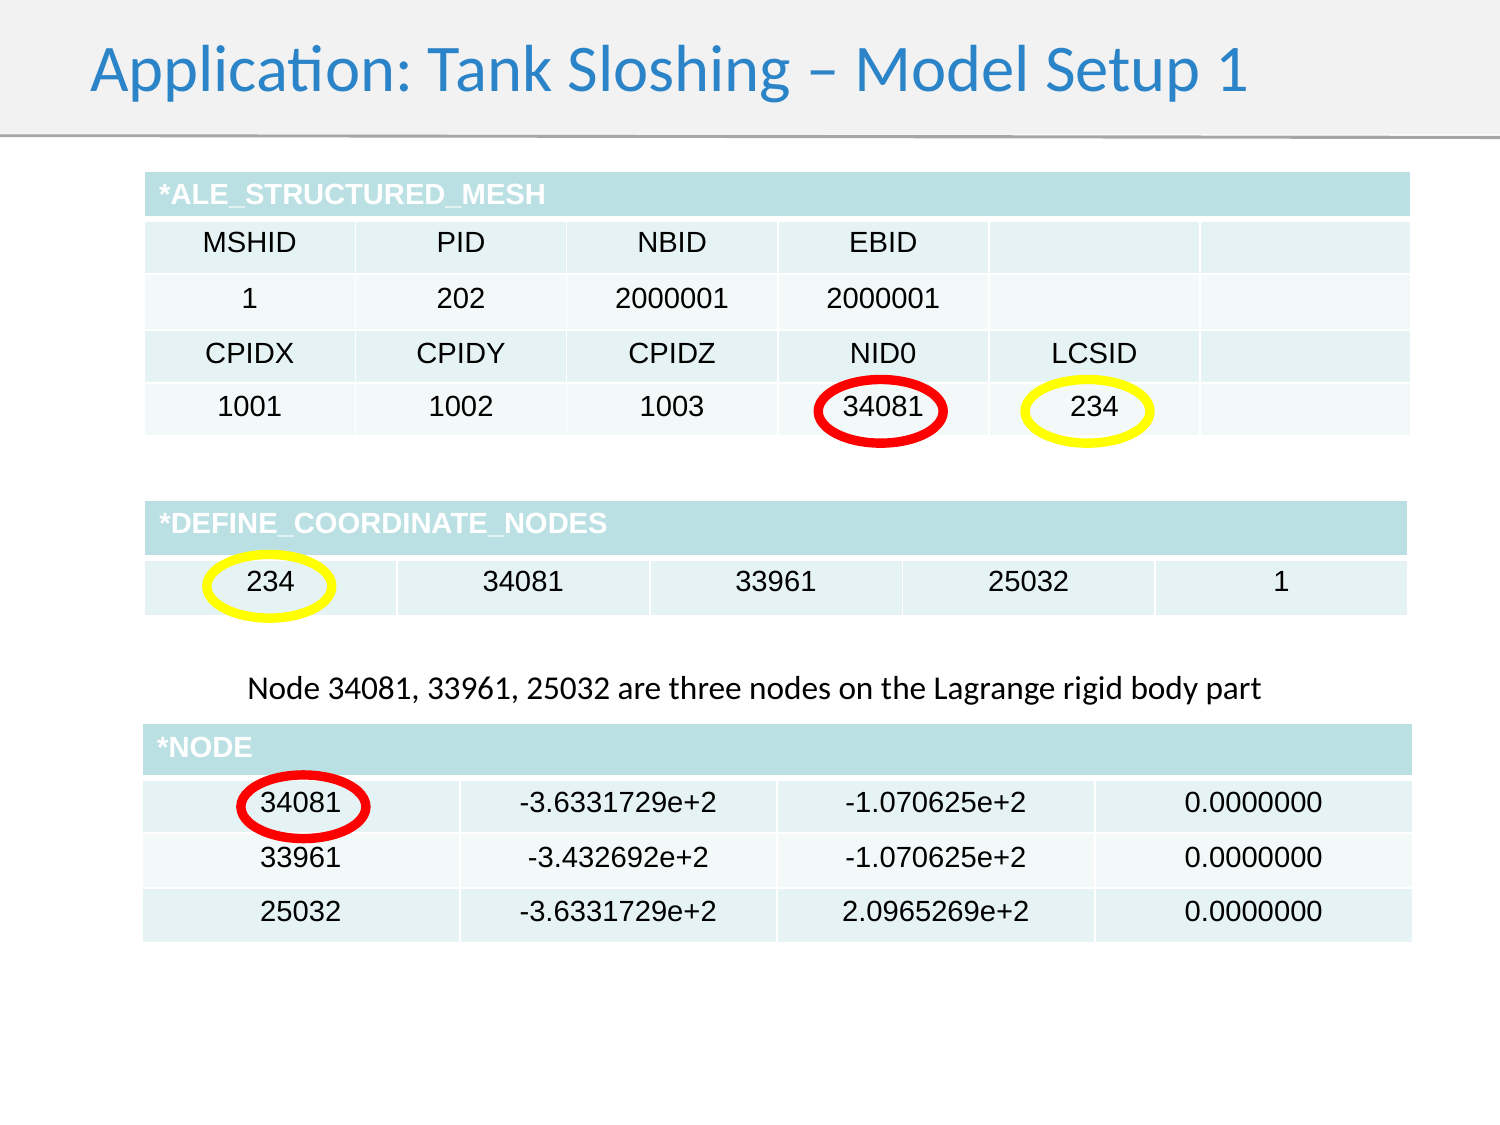

# Application: Tank Sloshing – Model Setup 1
| \*ALE\_STRUCTURED\_MESH |  |  |  |  |  |
| --- | --- | --- | --- | --- | --- |
| MSHID | PID | NBID | EBID |  |  |
| 1 | 202 | 2000001 | 2000001 |  |  |
| CPIDX | CPIDY | CPIDZ | NID0 | LCSID |  |
| 1001 | 1002 | 1003 | 34081 | 234 |  |

| \*DEFINE\_COORDINATE\_NODES |  |  |  |  |
| --- | --- | --- | --- | --- |
| 234 | 34081 | 33961 | 25032 | 1 |

Node 34081, 33961, 25032 are three nodes on the Lagrange rigid body part
| \*NODE |  |  |  |
| --- | --- | --- | --- |
| 34081 | -3.6331729e+2 | -1.070625e+2 | 0.0000000 |
| 33961 | -3.432692e+2 | -1.070625e+2 | 0.0000000 |
| 25032 | -3.6331729e+2 | 2.0965269e+2 | 0.0000000 |